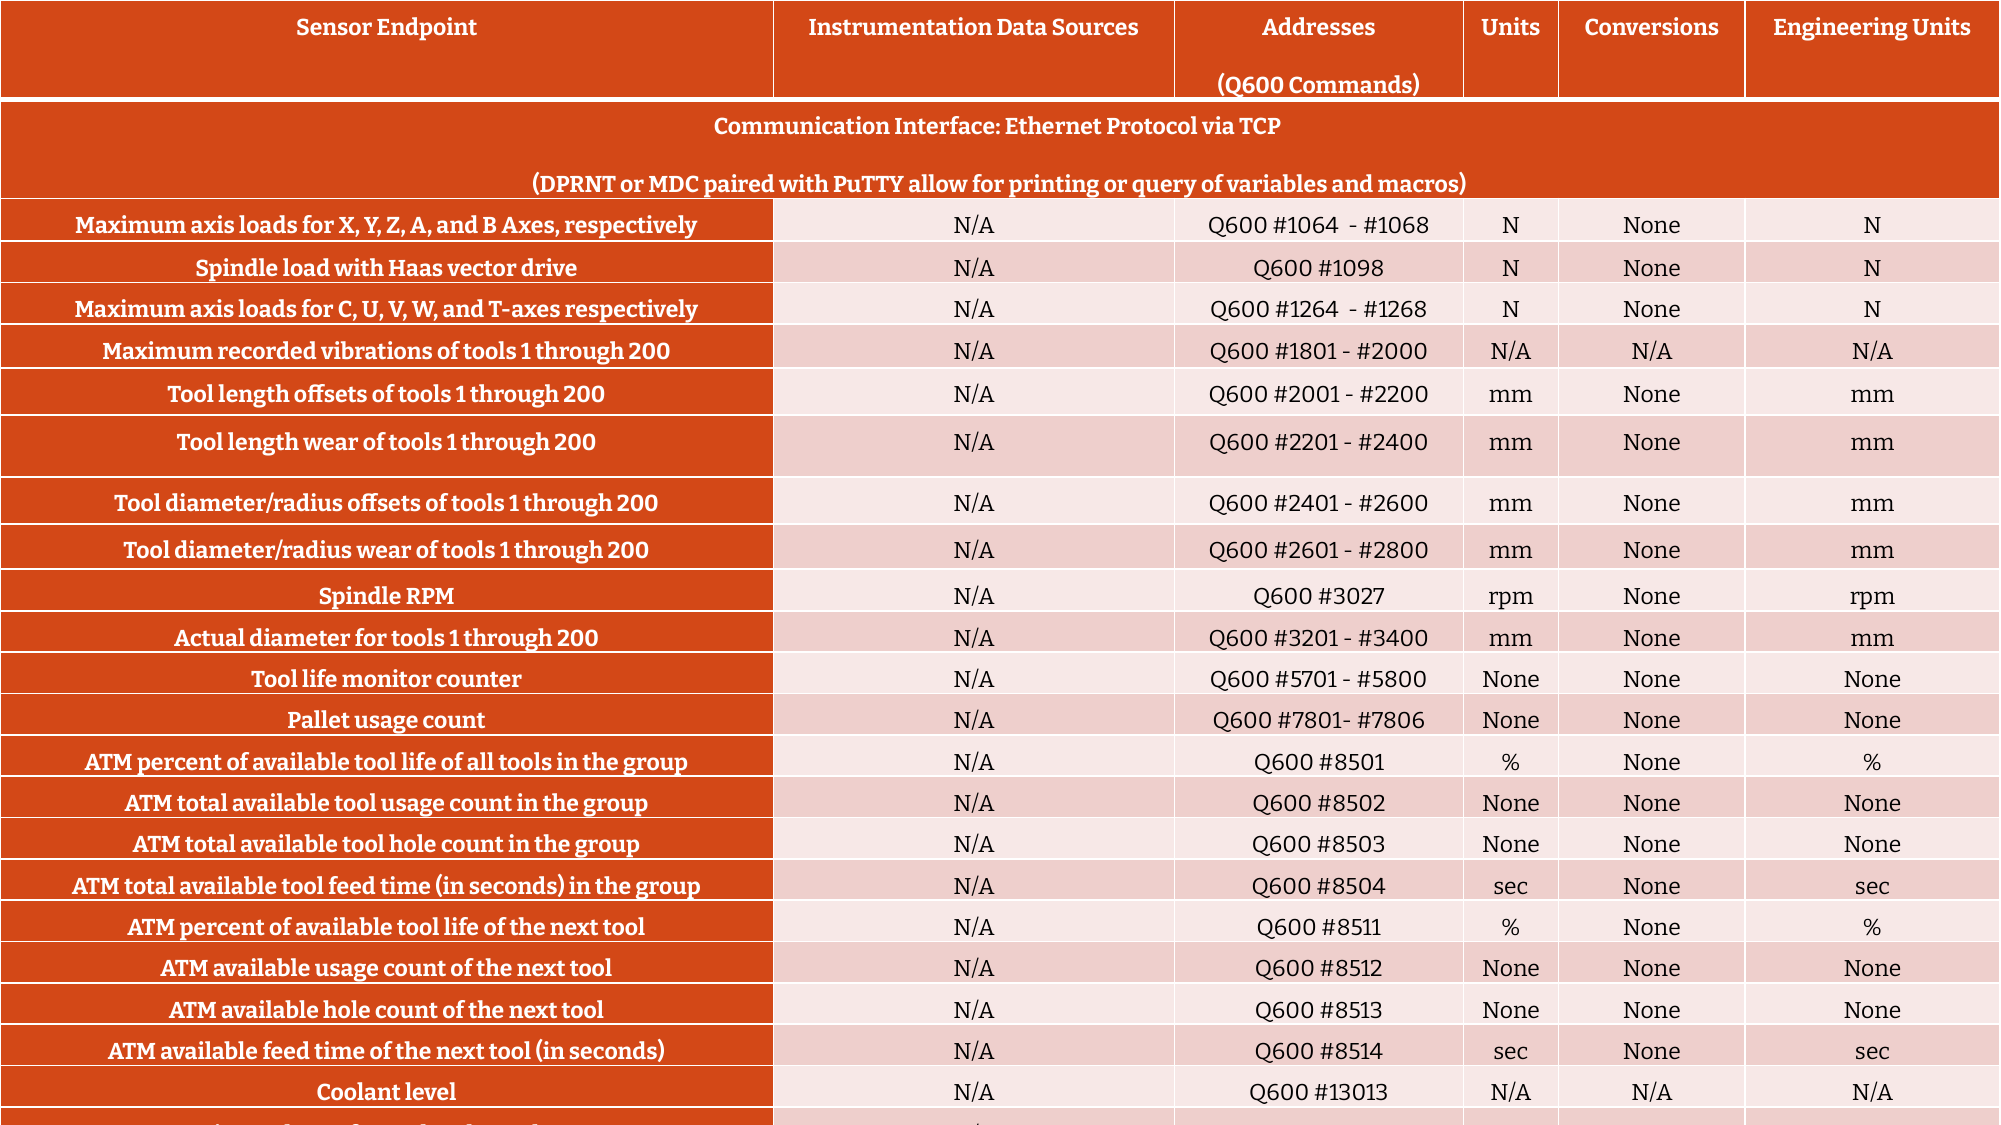

| Sensor Endpoint | Instrumentation Data Sources | Addresses (Q600 Commands) | Units | Conversions | Engineering Units |
| --- | --- | --- | --- | --- | --- |
| Communication Interface: Ethernet Protocol via TCP (DPRNT or MDC paired with PuTTY allow for printing or query of variables and macros) |  |  |  |  |  |
| Maximum axis loads for X, Y, Z, A, and B Axes, respectively | N/A | Q600 #1064 - #1068 | N | None | N |
| Spindle load with Haas vector drive | N/A | Q600 #1098 | N | None | N |
| Maximum axis loads for C, U, V, W, and T-axes respectively | N/A | Q600 #1264 - #1268 | N | None | N |
| Maximum recorded vibrations of tools 1 through 200 | N/A | Q600 #1801 - #2000 | N/A | N/A | N/A |
| Tool length offsets of tools 1 through 200 | N/A | Q600 #2001 - #2200 | mm | None | mm |
| Tool length wear of tools 1 through 200 | N/A | Q600 #2201 - #2400 | mm | None | mm |
| Tool diameter/radius offsets of tools 1 through 200 | N/A | Q600 #2401 - #2600 | mm | None | mm |
| Tool diameter/radius wear of tools 1 through 200 | N/A | Q600 #2601 - #2800 | mm | None | mm |
| Spindle RPM | N/A | Q600 #3027 | rpm | None | rpm |
| Actual diameter for tools 1 through 200 | N/A | Q600 #3201 - #3400 | mm | None | mm |
| Tool life monitor counter | N/A | Q600 #5701 - #5800 | None | None | None |
| Pallet usage count | N/A | Q600 #7801- #7806 | None | None | None |
| ATM percent of available tool life of all tools in the group | N/A | Q600 #8501 | % | None | % |
| ATM total available tool usage count in the group | N/A | Q600 #8502 | None | None | None |
| ATM total available tool hole count in the group | N/A | Q600 #8503 | None | None | None |
| ATM total available tool feed time (in seconds) in the group | N/A | Q600 #8504 | sec | None | sec |
| ATM percent of available tool life of the next tool | N/A | Q600 #8511 | % | None | % |
| ATM available usage count of the next tool | N/A | Q600 #8512 | None | None | None |
| ATM available hole count of the next tool | N/A | Q600 #8513 | None | None | None |
| ATM available feed time of the next tool (in seconds) | N/A | Q600 #8514 | sec | None | sec |
| Coolant level | N/A | Q600 #13013 | N/A | N/A | N/A |
| Estimated RPM for tools 1 through 200 | N/A | Q600 #50801 - #51000 | rpm | None | rpm |
| Estimated Feed rate for tools 1 through 200 | N/A | Q600 #51001 - #51200 | rpm | None | rpm |